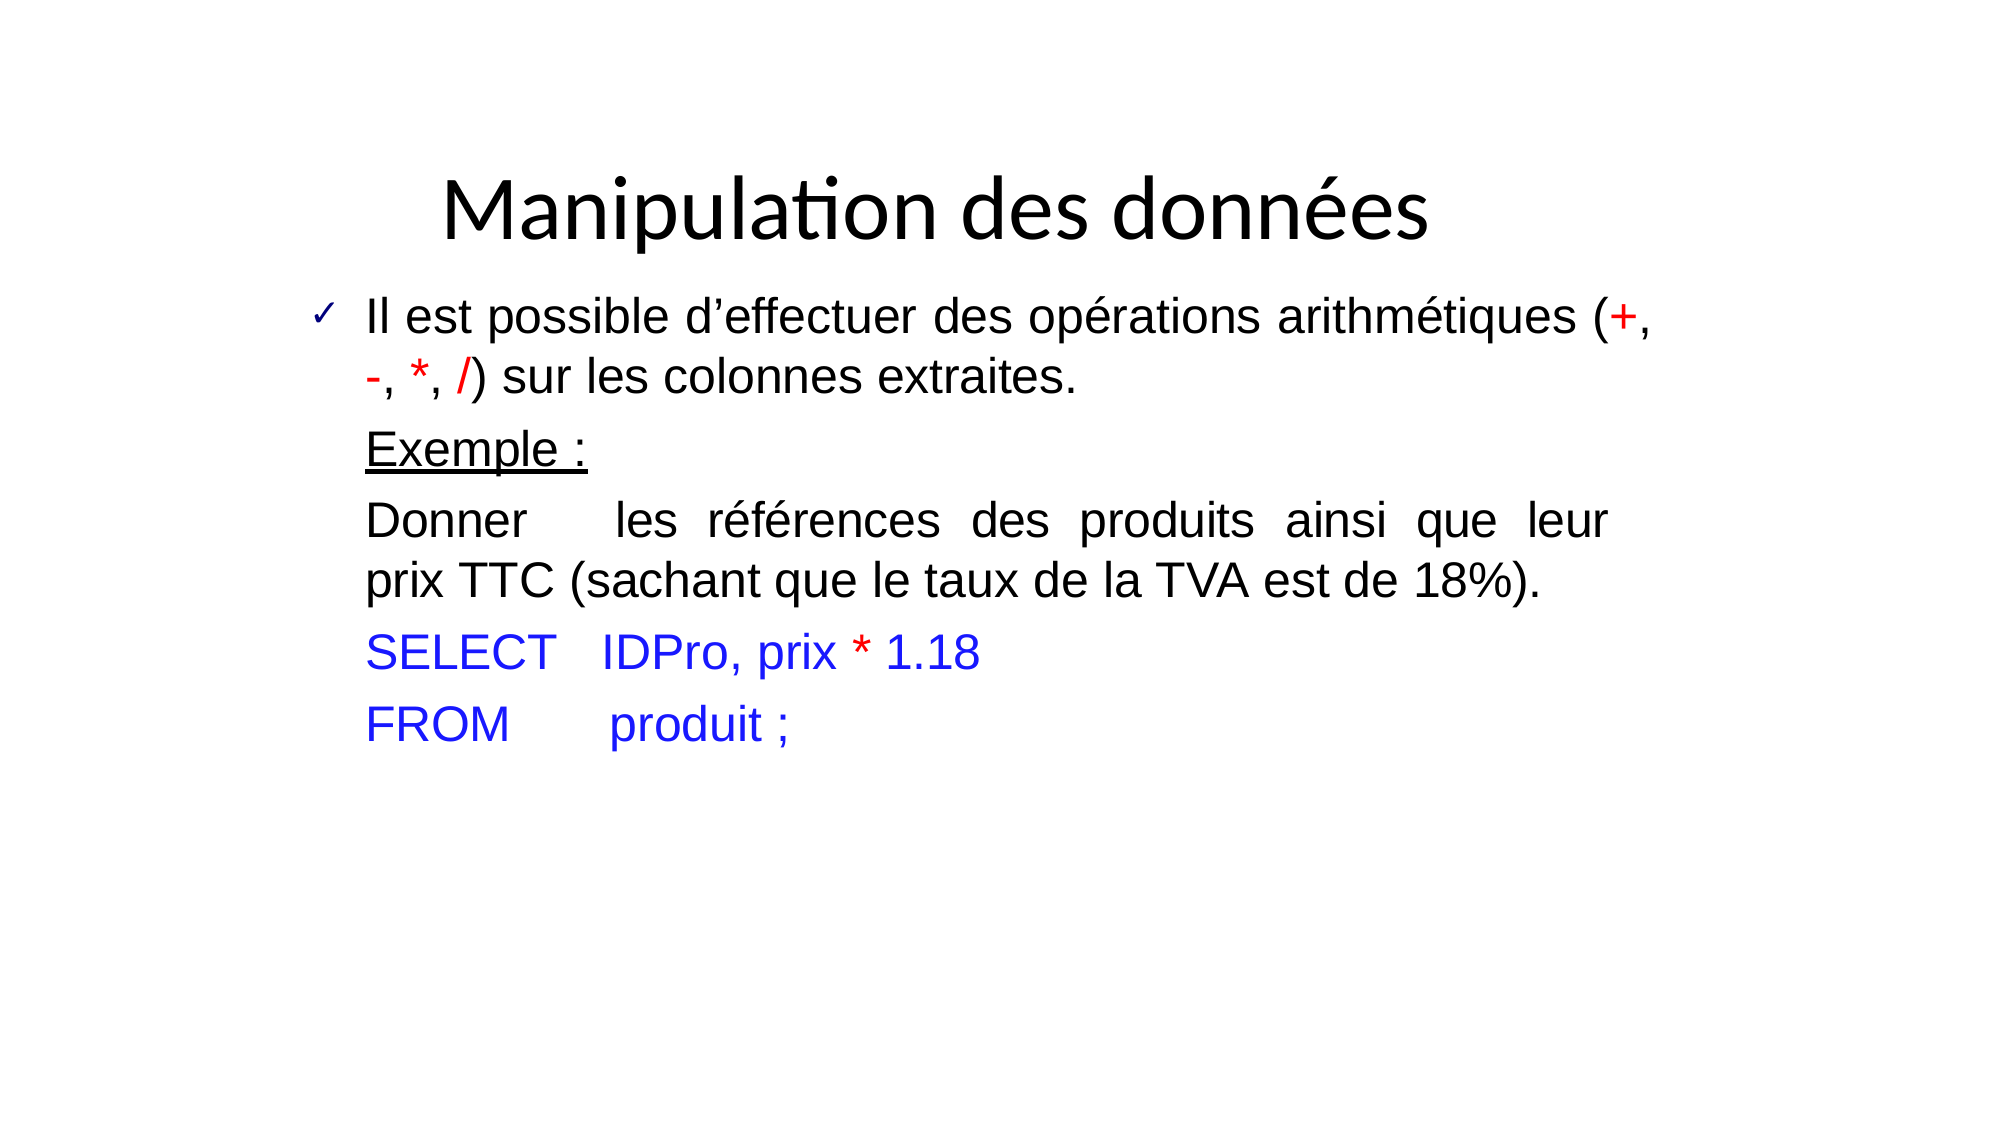

# Manipulation des données
Il est possible d’effectuer des opérations arithmétiques (+,
-, *, /) sur les colonnes extraites.
Exemple :
Donner	les	références	des	produits	ainsi	que	leur	prix TTC (sachant que le taux de la TVA est de 18%).
SELECT FROM
IDPro, prix * 1.18 produit ;